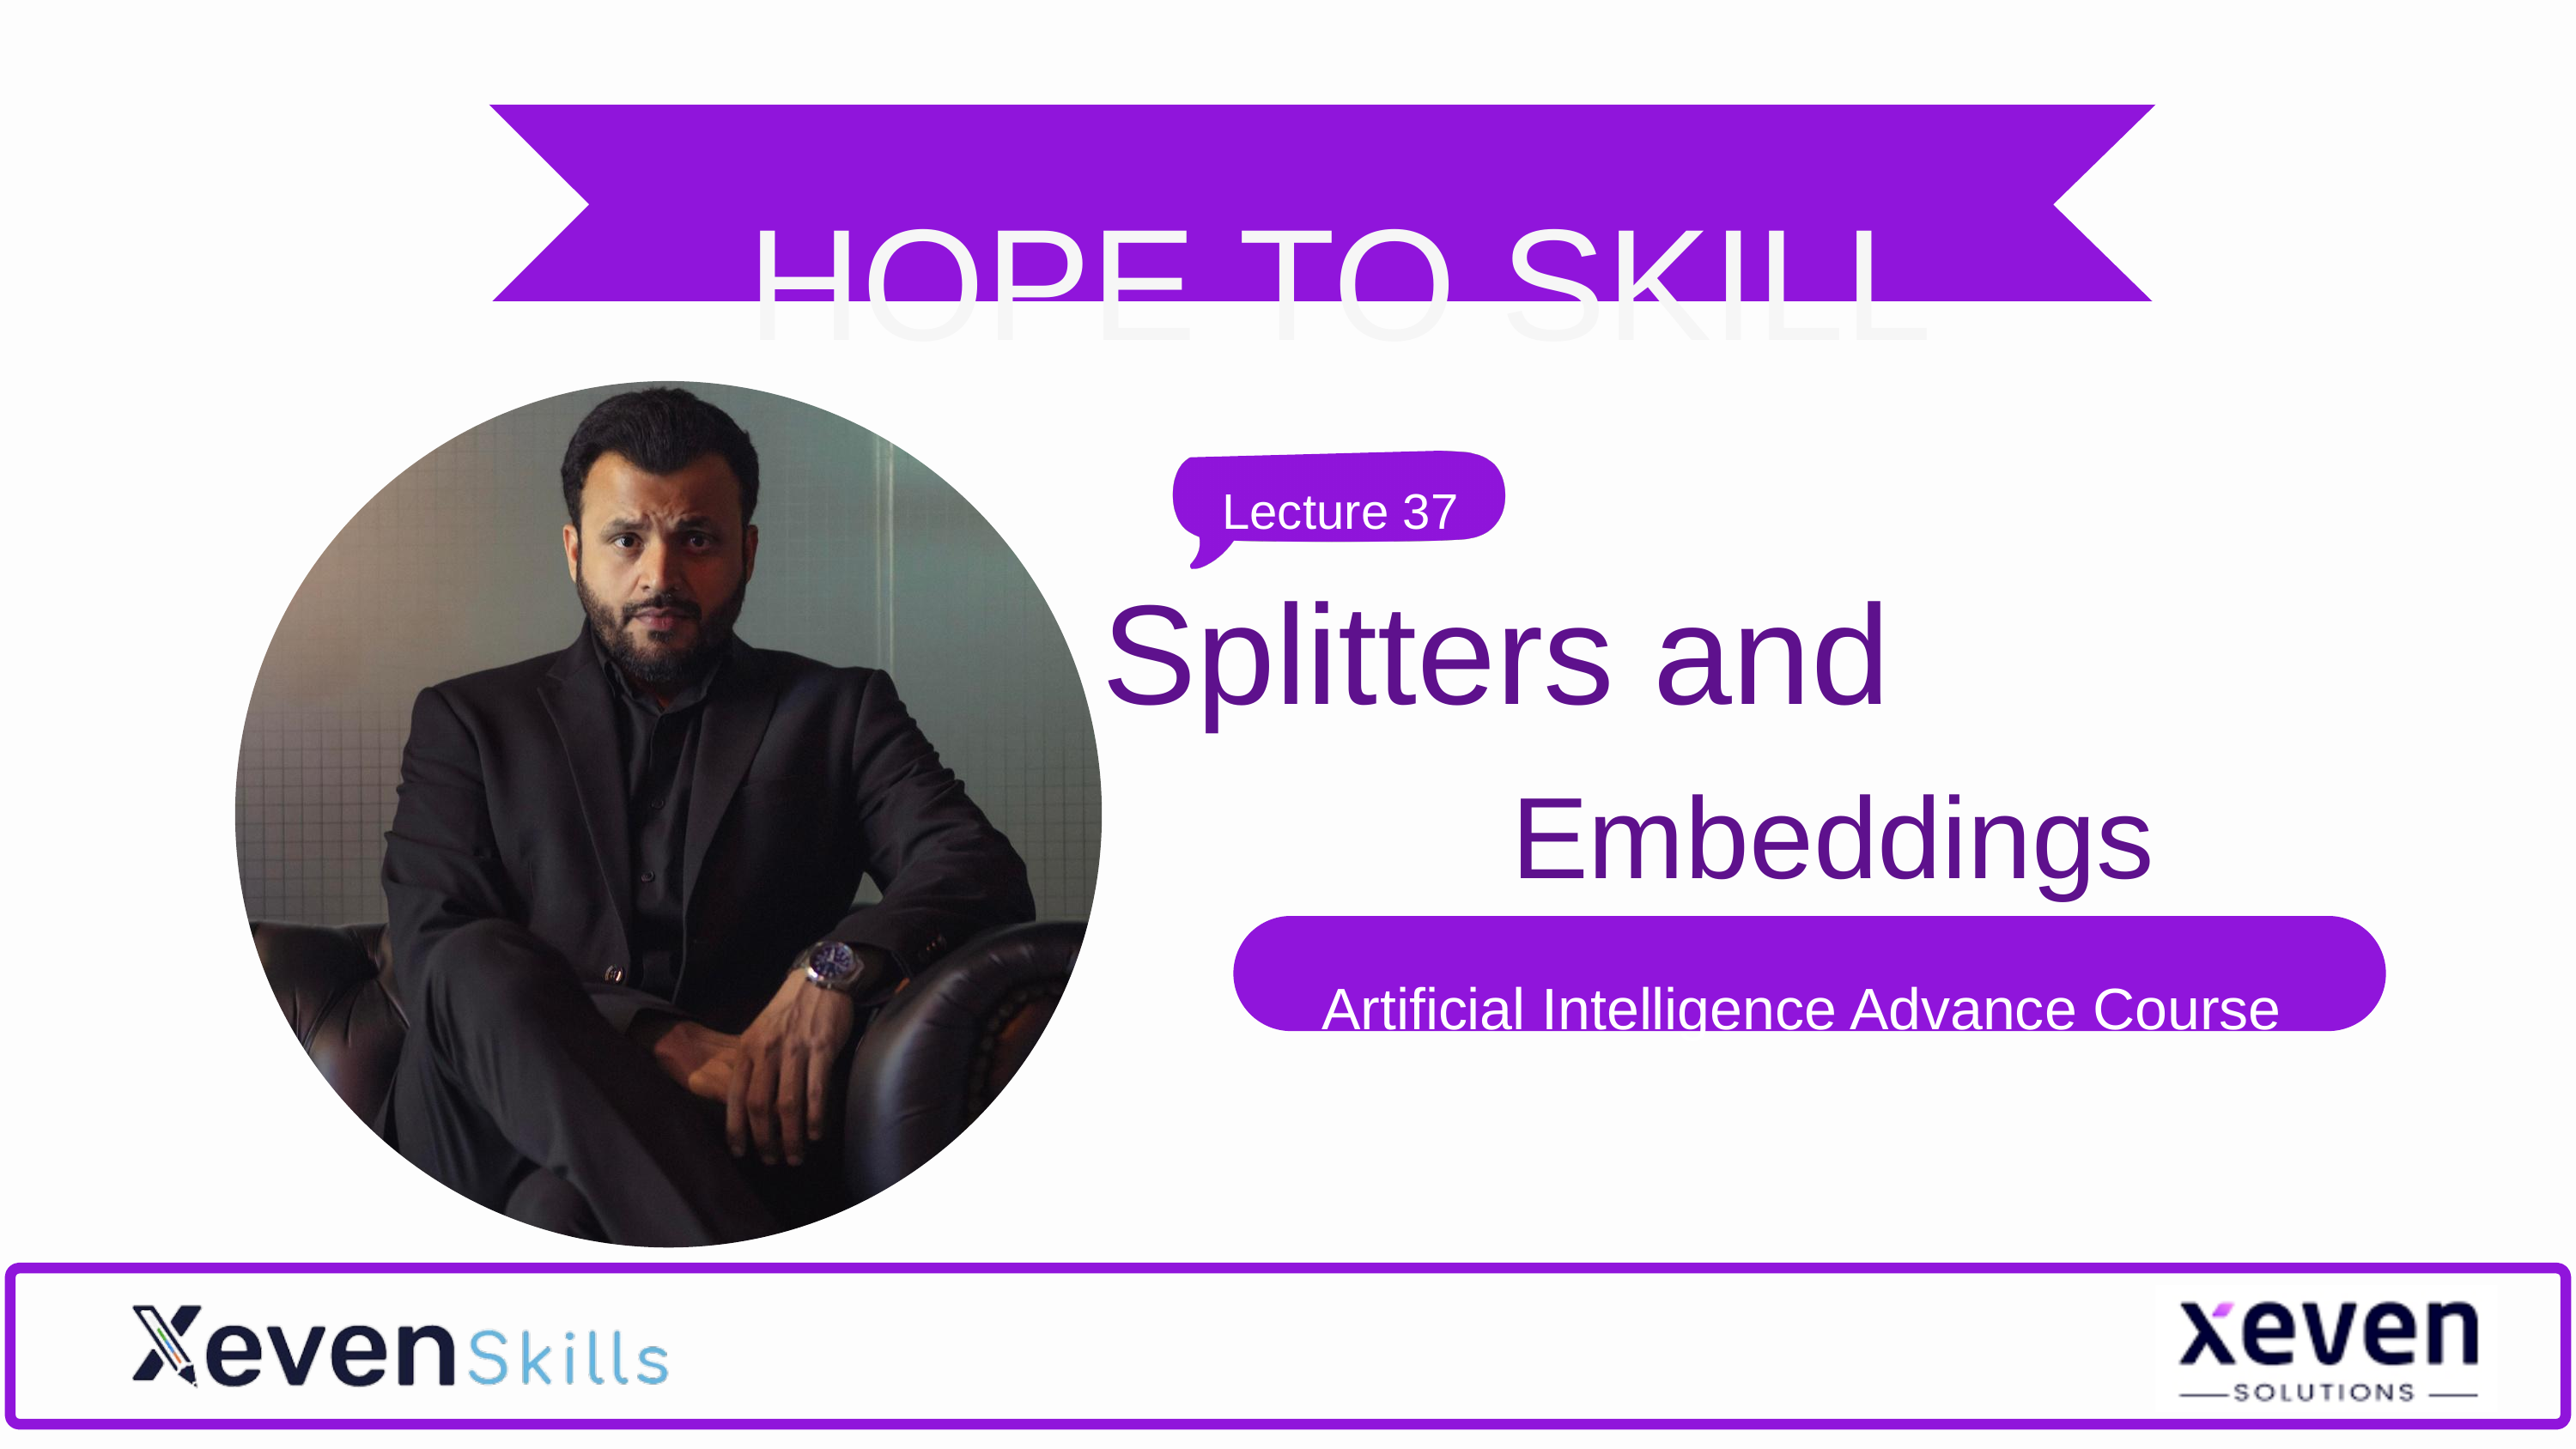

HOPE TO SKILL

Lecture 37
Splitters and
Embeddings

Artificial Intelligence Advance Course